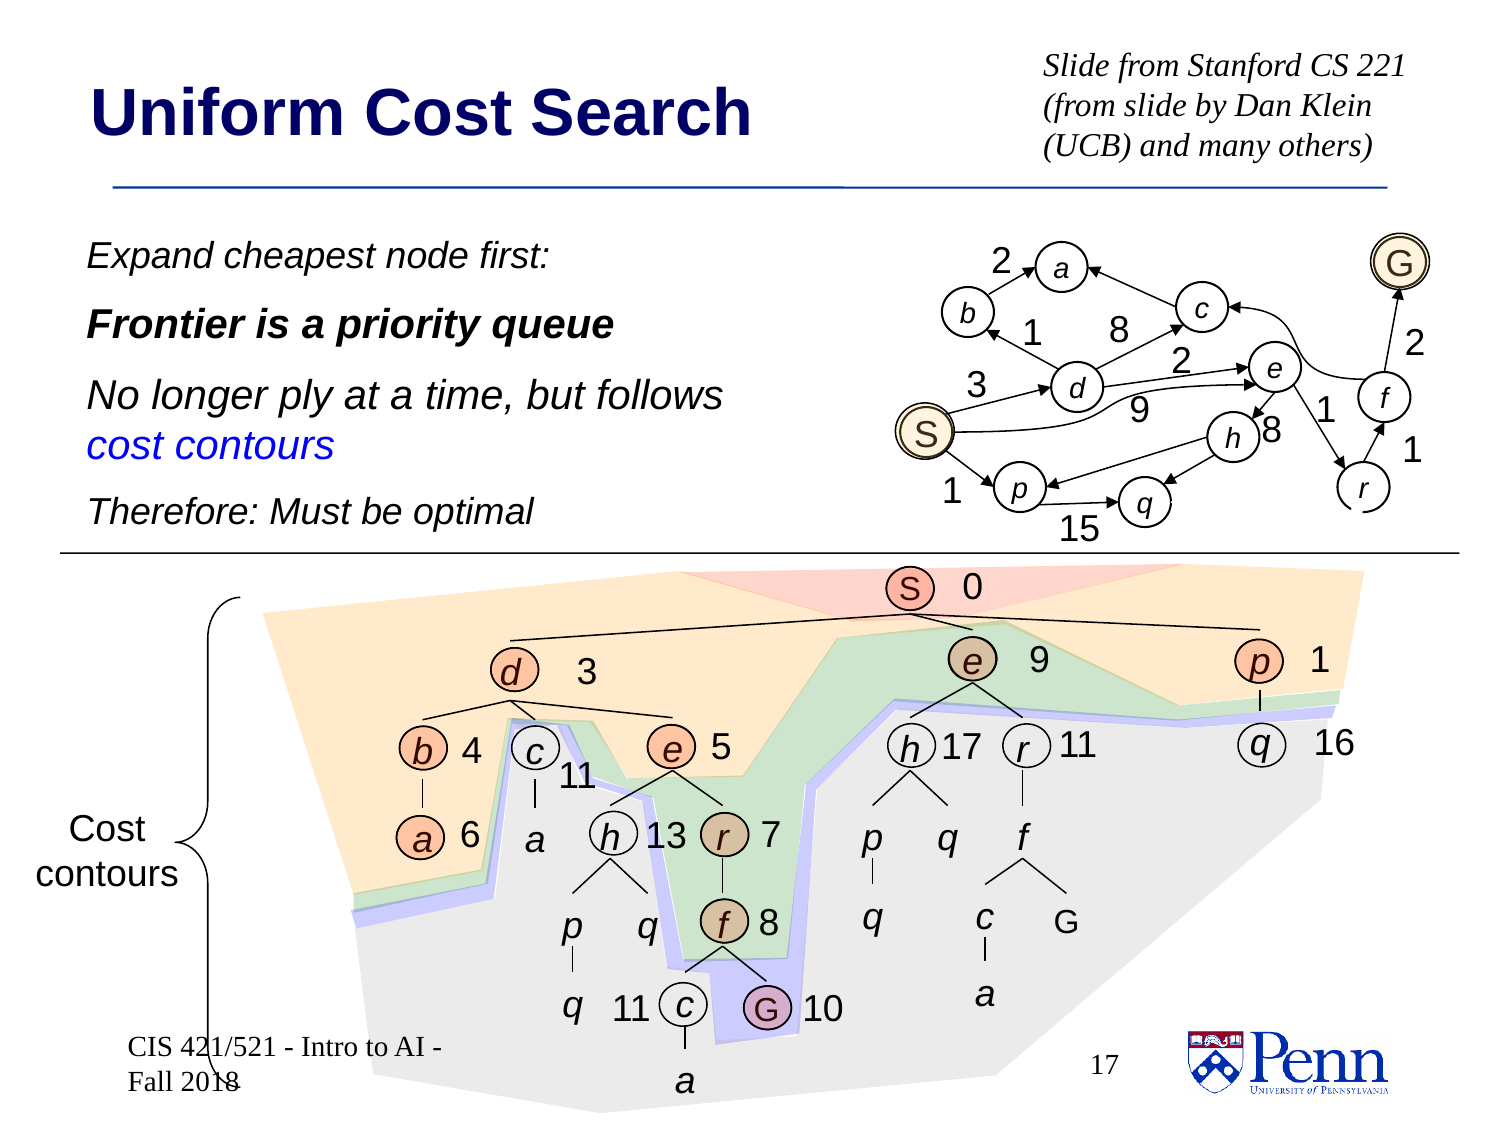

Slide from Stanford CS 221 (from slide by Dan Klein (UCB) and many others)
# Uniform Cost Search
Expand cheapest node first:
Frontier is a priority queue
No longer ply at a time, but follows cost contours
Therefore: Must be optimal
2

G
a
c
b
e
d
f
S
h
p
r
q
8
1
2
2
3
1
9
8

1
1
15

0
S
e
h
r
p
q
f
q
c
G
a
p
d
q
e
h
r
p
q
f
q
c
G
a
b
c
a
a

1
9

3

16
11
5
17
4

11
Cost contours
7
6
13

8

11
10

CIS 421/521 - Intro to AI - Fall 2018
17